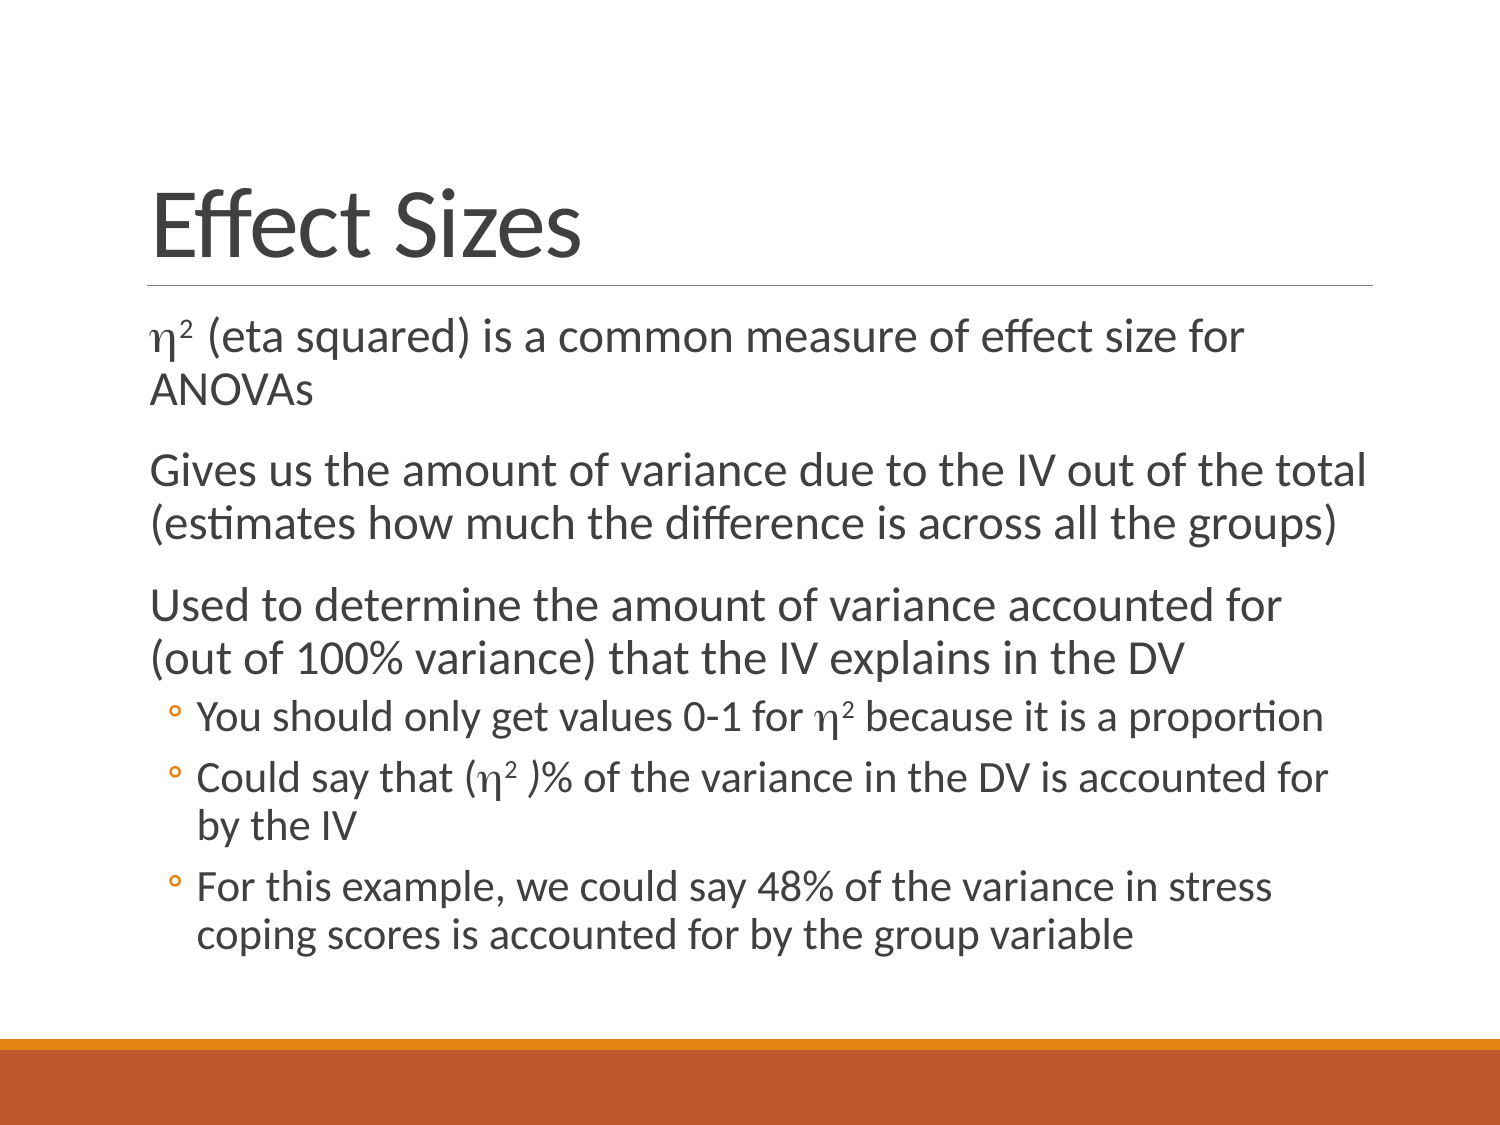

# Effect Sizes
η2  (eta squared) is a common measure of effect size for ANOVAs
Gives us the amount of variance due to the IV out of the total (estimates how much the difference is across all the groups)
Used to determine the amount of variance accounted for (out of 100% variance) that the IV explains in the DV
You should only get values 0-1 for η2 because it is a proportion
Could say that (η2 )% of the variance in the DV is accounted for by the IV
For this example, we could say 48% of the variance in stress coping scores is accounted for by the group variable